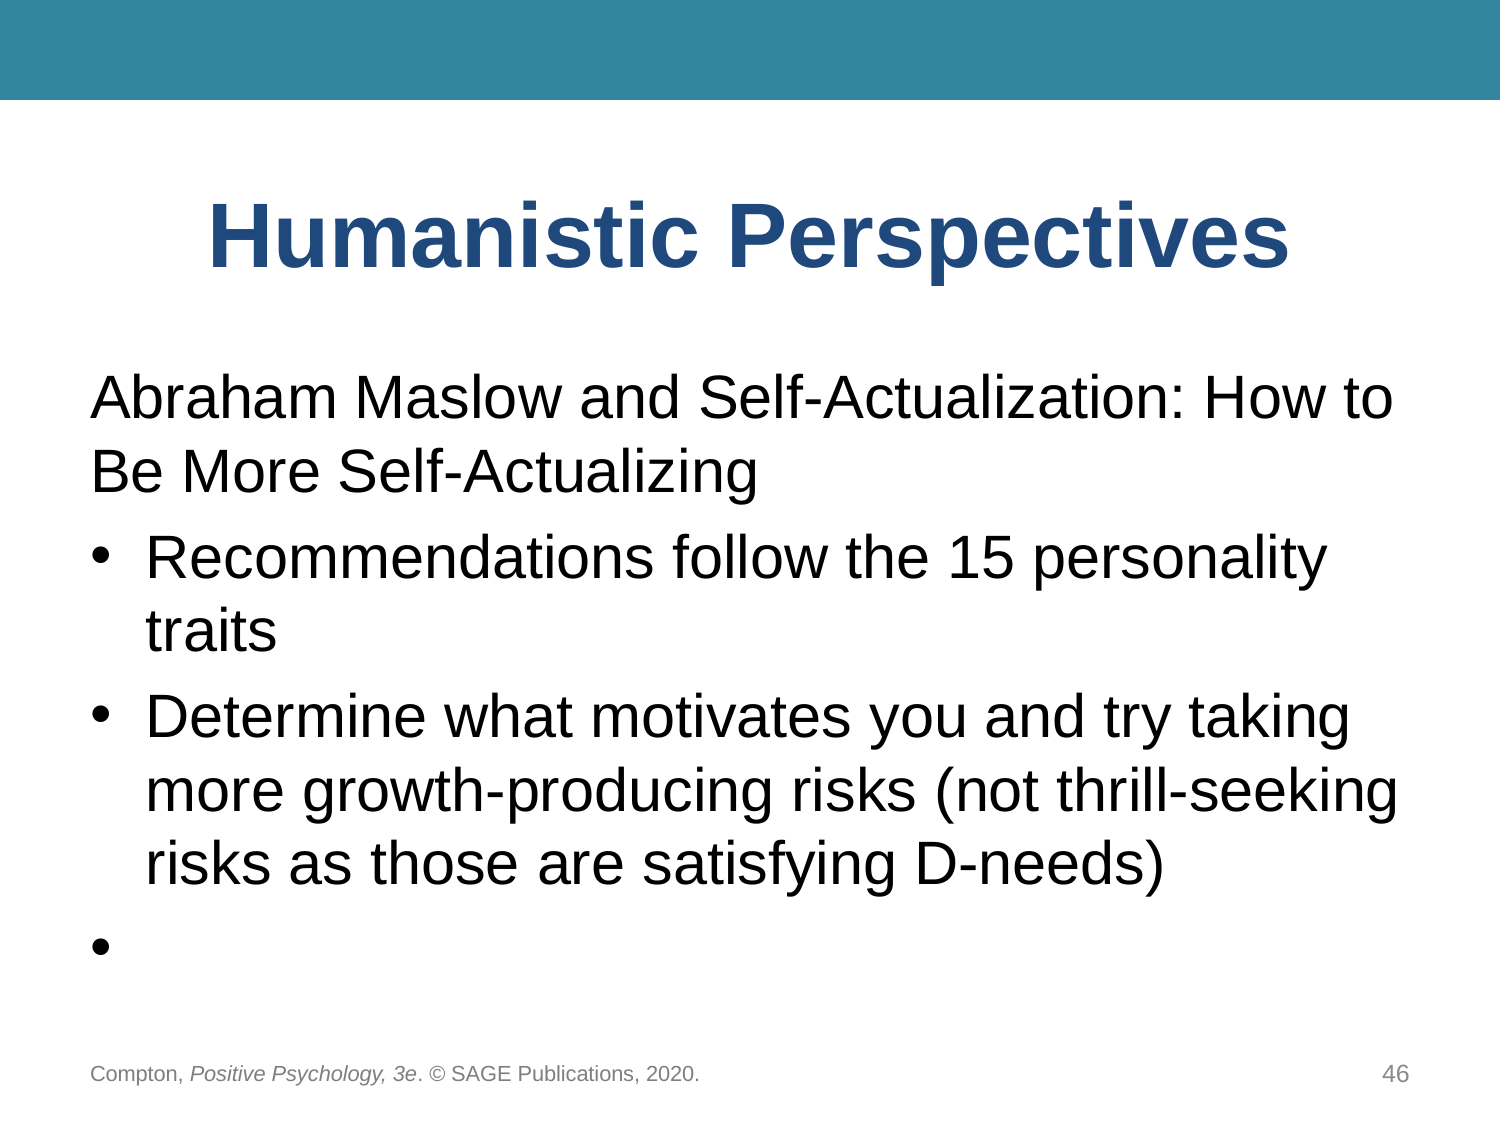

# Humanistic Perspectives
Abraham Maslow and Self-Actualization: How to Be More Self-Actualizing
Recommendations follow the 15 personality traits
Determine what motivates you and try taking more growth-producing risks (not thrill-seeking risks as those are satisfying D-needs)

Compton, Positive Psychology, 3e. © SAGE Publications, 2020.
46